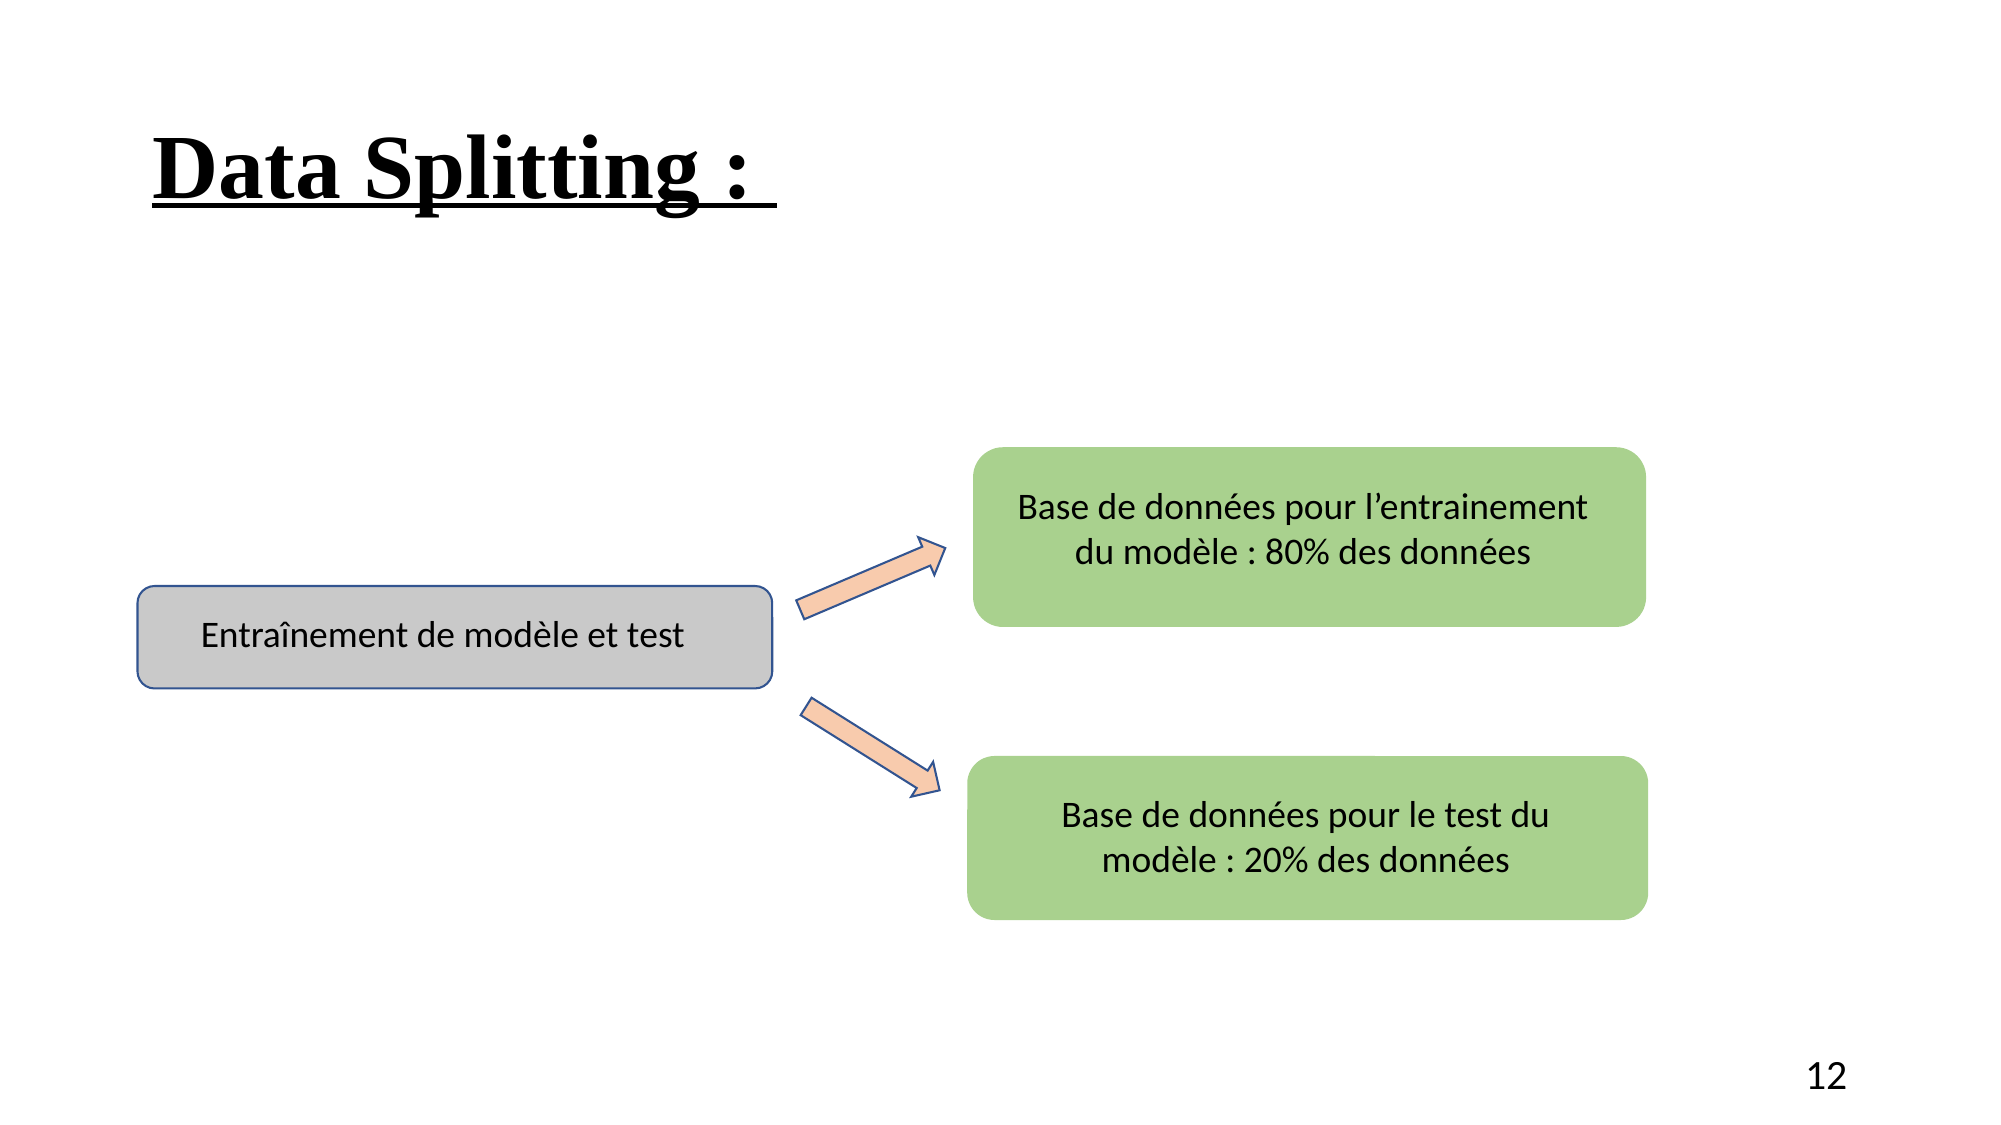

# Data Splitting :

Base de données pour l’entrainement du modèle : 80% des données

Entraînement de modèle et test

Base de données pour le test du modèle : 20% des données
12